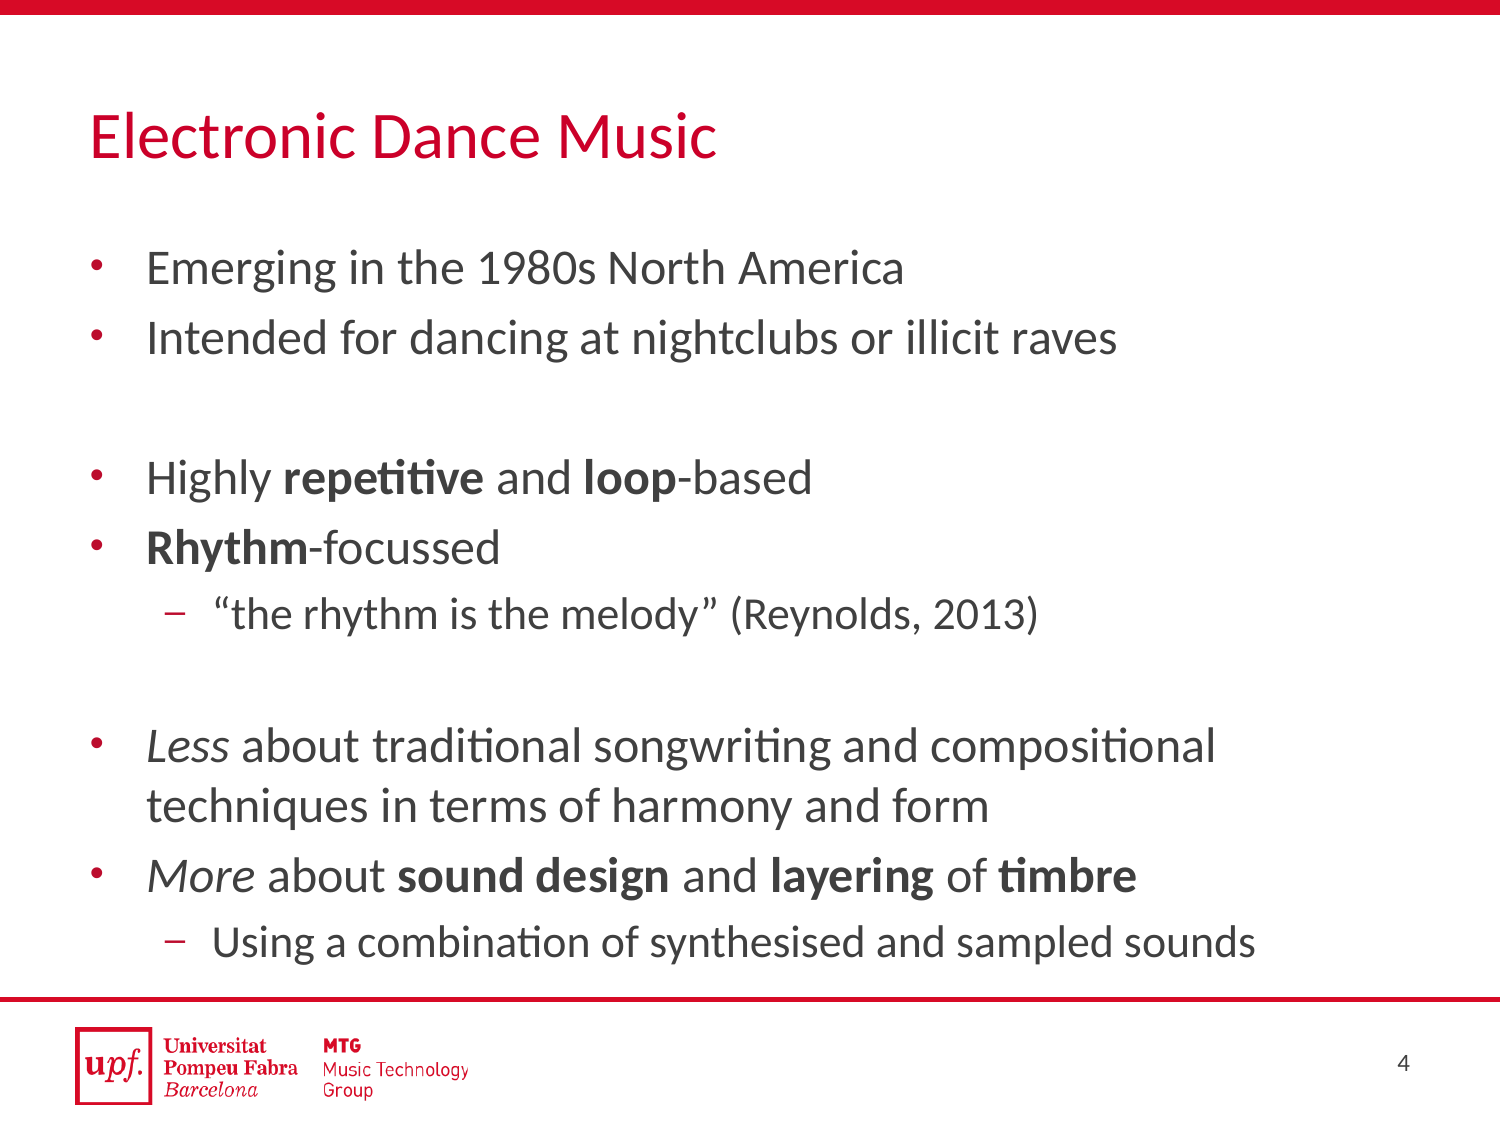

# Electronic Dance Music
Emerging in the 1980s North America
Intended for dancing at nightclubs or illicit raves

Highly repetitive and loop-based
Rhythm-focussed
“the rhythm is the melody” (Reynolds, 2013)

Less about traditional songwriting and compositional techniques in terms of harmony and form
More about sound design and layering of timbre
Using a combination of synthesised and sampled sounds

4